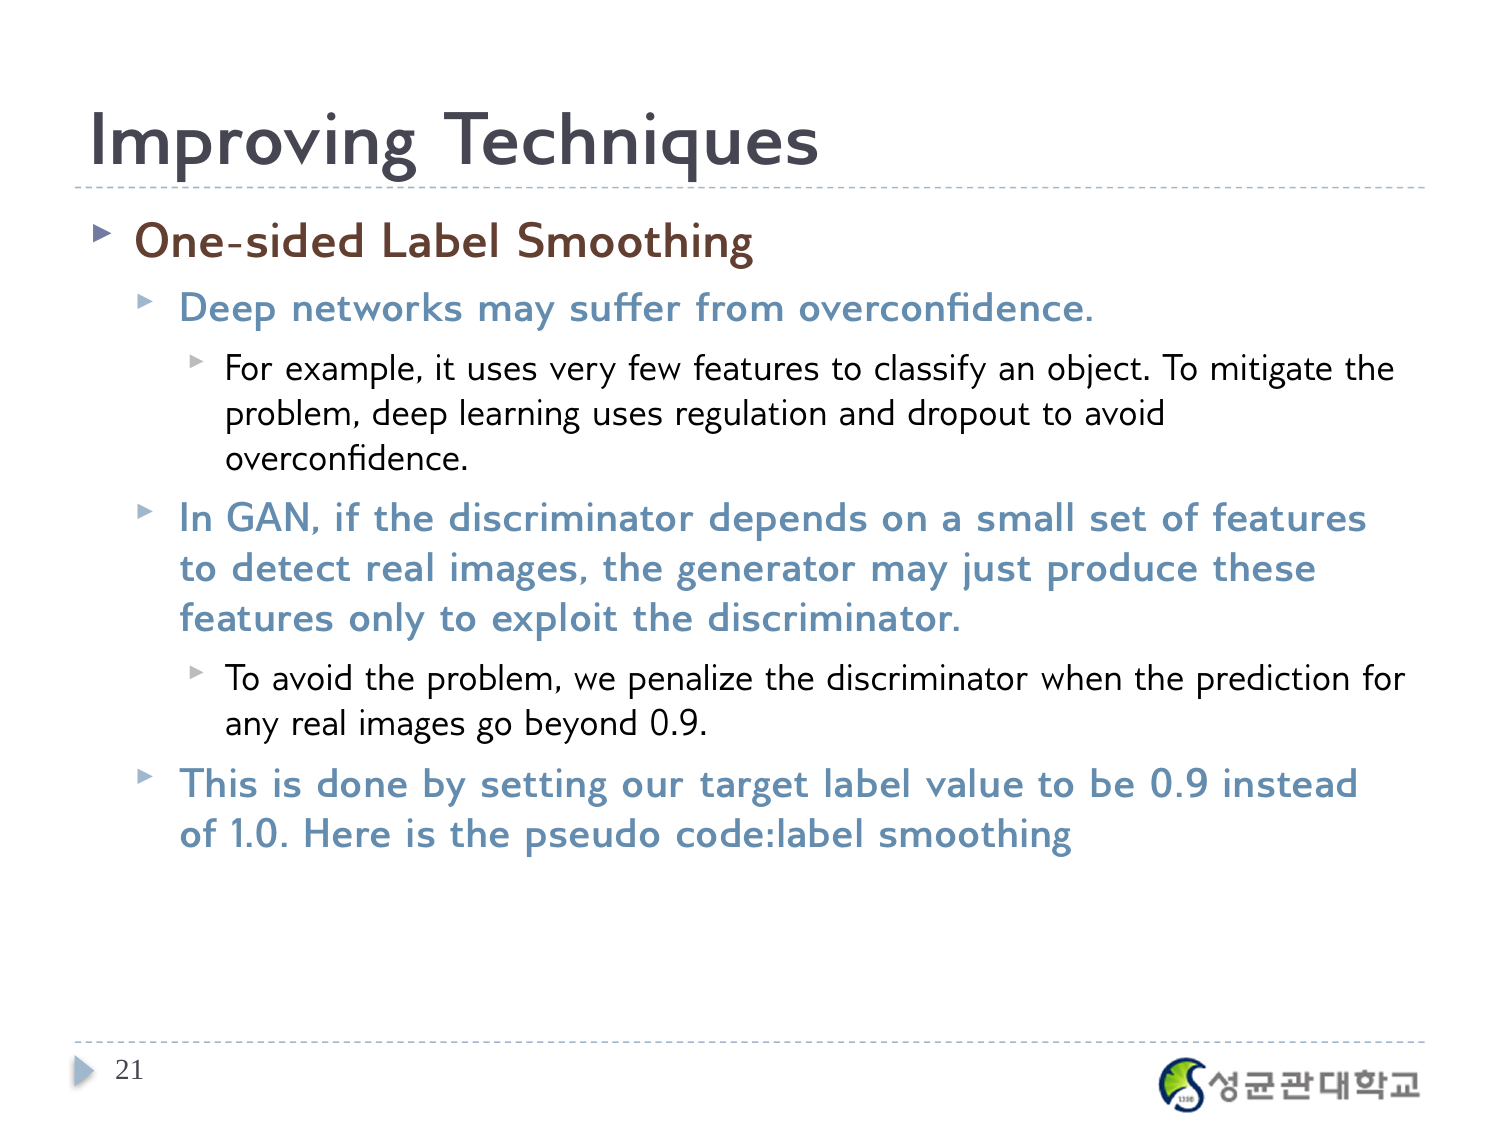

# Improving Techniques
One-sided Label Smoothing
Deep networks may suffer from overconfidence.
For example, it uses very few features to classify an object. To mitigate the problem, deep learning uses regulation and dropout to avoid overconfidence.
In GAN, if the discriminator depends on a small set of features to detect real images, the generator may just produce these features only to exploit the discriminator.
To avoid the problem, we penalize the discriminator when the prediction for any real images go beyond 0.9.
This is done by setting our target label value to be 0.9 instead of 1.0. Here is the pseudo code:label smoothing
21